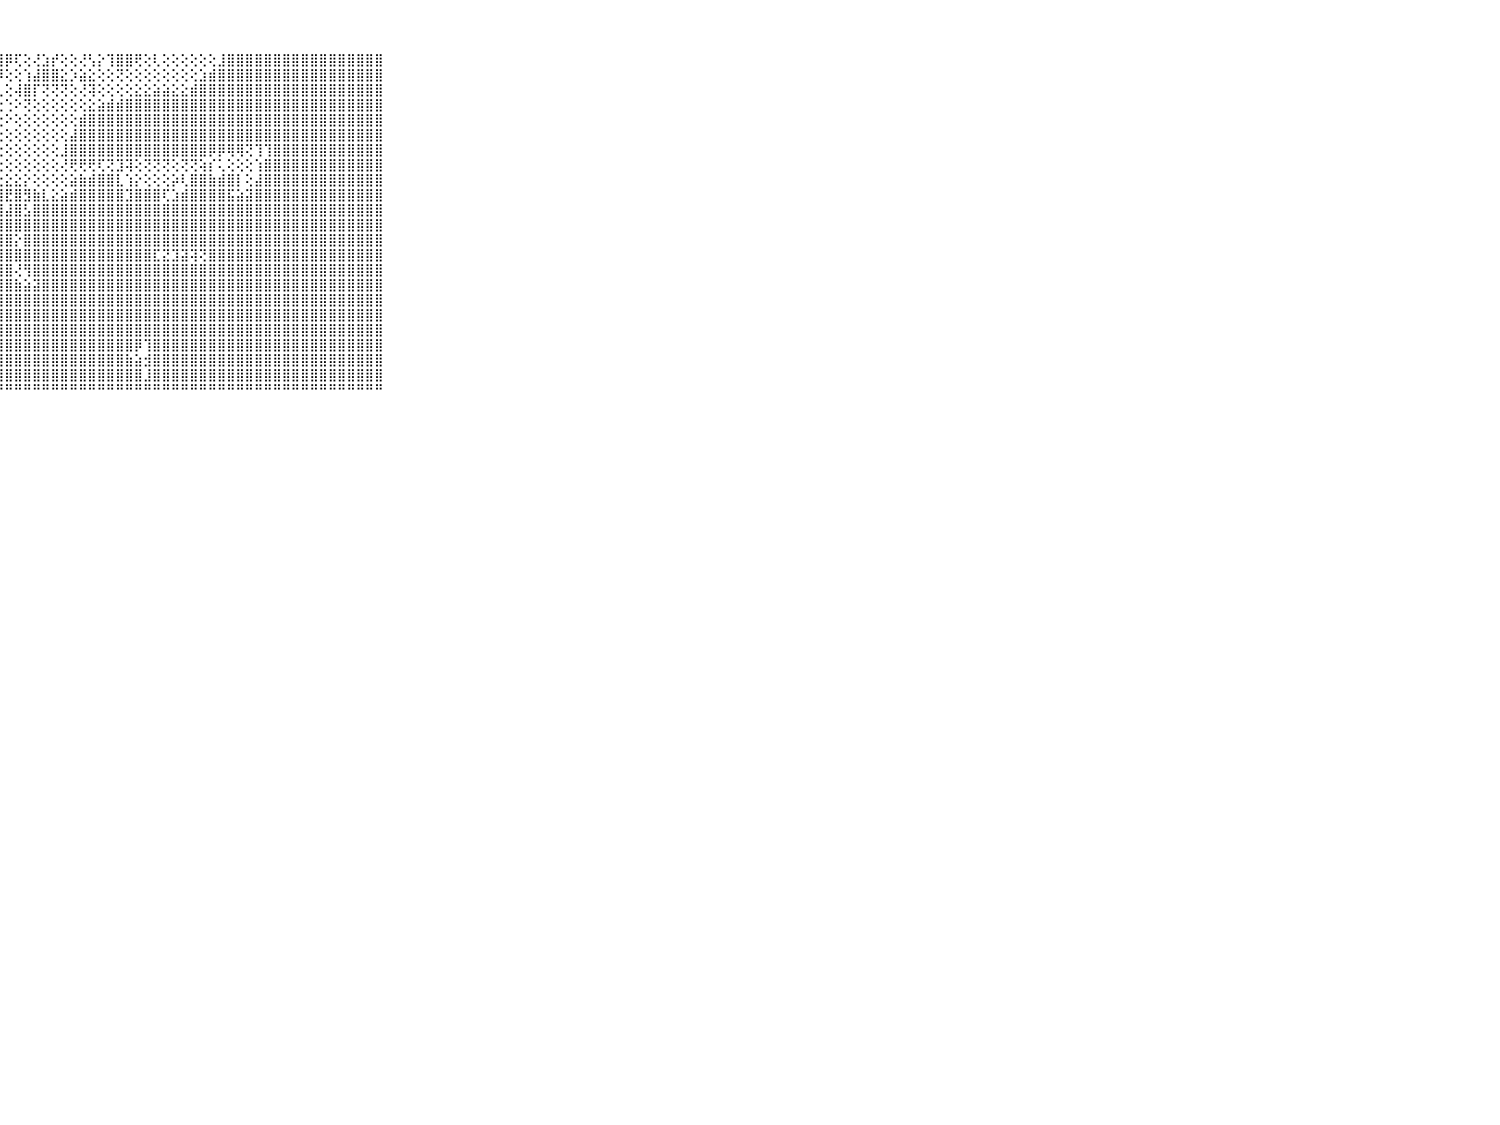

⠀⠀⠀⠀⠀⠀⠀⠀⠀⠀⠀⣿⣿⣿⣿⣿⣿⣿⣿⣿⣿⣿⣿⣿⣿⣿⣿⣿⡿⢏⢕⢜⣱⡞⢕⢕⢜⢣⡕⢹⣿⣿⢟⢕⢇⢕⢕⢕⢕⢕⢕⣸⣿⣿⣿⣿⣿⣿⣿⣿⣿⣿⣿⣿⣿⣿⣿⣿⣿⠀⠀⠀⠀⠀⠀⠀⠀⠀⠀⠀⠀
⠀⠀⠀⠀⠀⠀⠀⠀⠀⠀⠀⣿⣿⣿⣿⣿⣿⣿⣿⣿⣿⣿⣿⣿⣿⣿⣿⡿⢕⢕⢱⣼⣿⣿⣕⡱⣵⣕⢕⢕⢝⢕⢕⢕⢕⢕⢕⢕⢕⣱⣾⣿⣿⣿⣿⣿⣿⣿⣿⣿⣿⣿⣿⣿⣿⣿⣿⣿⣿⠀⠀⠀⠀⠀⠀⠀⠀⠀⠀⠀⠀
⠀⠀⠀⠀⠀⠀⠀⠀⠀⠀⠀⣿⣿⣿⣿⣿⣿⣿⣿⣿⣿⣿⣿⣿⣿⣿⣿⢇⢕⢼⣿⡏⢝⢝⢝⢕⢜⢽⢕⢕⢕⢕⣕⣕⣵⣵⣕⣕⣾⣿⣿⣿⣿⣿⣿⣿⣿⣿⣿⣿⣿⣿⣿⣿⣿⣿⣿⣿⣿⠀⠀⠀⠀⠀⠀⠀⠀⠀⠀⠀⠀
⠀⠀⠀⠀⠀⠀⠀⠀⠀⠀⠀⣿⣿⣿⣿⣿⣿⣿⣿⣿⣿⣿⣿⣿⣿⣿⡕⢕⢑⠕⢝⢕⢕⢕⢕⢕⢕⣕⣵⣾⣾⣿⣿⣿⣿⣿⣿⣿⣿⣿⣿⣿⣿⣿⣿⣿⣿⣿⣿⣿⣿⣿⣿⣿⣿⣿⣿⣿⣿⠀⠀⠀⠀⠀⠀⠀⠀⠀⠀⠀⠀
⠀⠀⠀⠀⠀⠀⠀⠀⠀⠀⠀⣿⣿⣿⣿⣿⣿⣿⣿⣿⣿⣿⣿⣿⣿⣿⡇⢕⠕⢕⢕⢕⢕⢕⢕⢕⣾⣿⣿⣿⣿⣿⣿⣿⣿⣿⣿⣿⣿⣿⣿⣿⣿⣿⣿⣿⣿⣿⣿⣿⣿⣿⣿⣿⣿⣿⣿⣿⣿⠀⠀⠀⠀⠀⠀⠀⠀⠀⠀⠀⠀
⠀⠀⠀⠀⠀⠀⠀⠀⠀⠀⠀⣿⣿⣿⣿⣿⣿⣿⣿⣿⣿⣿⣿⣿⣿⣿⢕⢕⢕⢕⢕⢕⢕⢕⢕⣼⣿⣿⣿⣿⣿⣿⣿⣿⣿⣿⣿⣿⣿⣿⣿⣿⣿⣿⣿⣿⣿⣿⣿⣿⣿⣿⣿⣿⣿⣿⣿⣿⣿⠀⠀⠀⠀⠀⠀⠀⠀⠀⠀⠀⠀
⠀⠀⠀⠀⠀⠀⠀⠀⠀⠀⠀⣿⣿⣿⣿⣿⣿⣿⣿⣿⣿⣿⣿⣿⣿⣿⢕⢕⢕⢕⢕⢕⢕⢕⣸⣿⣿⣿⣿⣿⣿⣿⣿⣿⣿⣿⣿⣿⣿⣿⡿⡿⢿⢿⢝⢹⢹⣿⣿⣿⣿⣿⣿⣿⣿⣿⣿⣿⣿⠀⠀⠀⠀⠀⠀⠀⠀⠀⠀⠀⠀
⠀⠀⠀⠀⠀⠀⠀⠀⠀⠀⠀⣿⣿⣿⣿⣿⣿⣿⣿⣿⣿⣿⣿⣿⣿⣿⢕⢕⢕⢕⢕⢕⢕⢕⢜⢟⢟⢟⢏⢝⣹⢽⢕⢝⢝⢝⢕⢝⢝⢵⡎⢅⢕⢕⢕⢱⣿⣿⣿⣿⣿⣿⣿⣿⣿⣿⣿⣿⣿⠀⠀⠀⠀⠀⠀⠀⠀⠀⠀⠀⠀
⠀⠀⠀⠀⠀⠀⠀⠀⠀⠀⠀⣿⣿⣿⣿⣿⣿⣿⣿⣿⣿⣿⣿⣿⣿⣿⡕⢕⣕⣕⡕⢕⢕⢕⢕⣵⣷⣾⣿⣿⣇⢱⡕⢕⢕⢕⡵⢇⣿⣿⣷⣾⣿⡇⢕⣼⣿⣿⣿⣿⣿⣿⣿⣿⣿⣿⣿⣿⣿⠀⠀⠀⠀⠀⠀⠀⠀⠀⠀⠀⠀
⠀⠀⠀⠀⠀⠀⠀⠀⠀⠀⠀⣿⣿⣿⣿⣿⣿⣿⣿⣿⣿⣿⣿⣿⣿⣿⣿⣼⣟⣿⣻⣷⣇⣕⣵⣾⣿⣿⣿⣿⣿⣹⣿⣿⣿⢏⣱⣾⣿⣿⣿⣿⣯⣵⣽⣿⣿⣿⣿⣿⣿⣿⣿⣿⣿⣿⣿⣿⣿⠀⠀⠀⠀⠀⠀⠀⠀⠀⠀⠀⠀
⠀⠀⠀⠀⠀⠀⠀⠀⠀⠀⠀⣿⣿⣿⣿⣿⣿⣿⣿⣿⣿⣿⣿⣿⣿⣿⣿⣿⣼⣿⣣⣿⣿⣿⣿⣿⣿⣿⣿⣿⣿⣿⣿⣿⣿⣿⣿⣿⣿⣿⣿⣿⣿⣿⣿⣿⣿⣿⣿⣿⣿⣿⣿⣿⣿⣿⣿⣿⣿⠀⠀⠀⠀⠀⠀⠀⠀⠀⠀⠀⠀
⠀⠀⠀⠀⠀⠀⠀⠀⠀⠀⠀⣿⣿⣿⣿⣿⣿⣿⣿⣿⣿⣿⣿⣿⣿⣿⣿⣿⣿⣿⣿⣿⣿⣿⣿⣿⣿⣿⣿⣿⣿⣿⣿⣿⣿⣿⣿⣿⣿⣿⣿⣿⣿⣿⣿⣿⣿⣿⣿⣿⣿⣿⣿⣿⣿⣿⣿⣿⣿⠀⠀⠀⠀⠀⠀⠀⠀⠀⠀⠀⠀
⠀⠀⠀⠀⠀⠀⠀⠀⠀⠀⠀⣿⣿⣿⣿⣿⣿⣿⣿⣿⣿⣿⣿⣿⣿⣿⣿⣿⣿⡕⣿⣿⣿⣿⣿⣿⣿⣿⣿⣿⣿⣿⣿⣿⣿⣿⣿⣿⣿⣿⣿⣿⣿⣿⣿⣿⣿⣿⣿⣿⣿⣿⣿⣿⣿⣿⣿⣿⣿⠀⠀⠀⠀⠀⠀⠀⠀⠀⠀⠀⠀
⠀⠀⠀⠀⠀⠀⠀⠀⠀⠀⠀⣿⣿⣿⣿⣿⣿⣿⣿⣿⣿⣿⣿⣿⣿⣿⣿⣿⣿⣿⣿⣿⣿⣿⣿⣿⣿⣿⣿⣿⣿⣿⣿⣿⣏⣝⣹⣽⢽⢝⣿⣿⣿⣿⣿⣿⣿⣿⣿⣿⣿⣿⣿⣿⣿⣿⣿⣿⣿⠀⠀⠀⠀⠀⠀⠀⠀⠀⠀⠀⠀
⠀⠀⠀⠀⠀⠀⠀⠀⠀⠀⠀⣿⣿⣿⣿⣿⣿⣿⣿⣿⣿⣿⣿⣿⣿⣿⣿⣿⣿⢜⢻⣿⣿⣿⣿⣿⣿⣿⣿⣿⣿⣿⣿⣿⣿⣿⣿⣿⣿⣿⣿⣿⣿⣿⣿⣿⣿⣿⣿⣿⣿⣿⣿⣿⣿⣿⣿⣿⣿⠀⠀⠀⠀⠀⠀⠀⠀⠀⠀⠀⠀
⠀⠀⠀⠀⠀⠀⠀⠀⠀⠀⠀⣿⣿⣿⣿⣿⣿⣿⣿⣿⣿⣿⣿⣿⣿⣿⣿⣿⣿⣷⣵⣽⣿⣿⣿⣿⣿⣿⣿⣿⣿⣿⣿⣿⣿⣿⣿⣿⣿⣿⣿⣿⣿⣿⣿⣿⣿⣿⣿⣿⣿⣿⣿⣿⣿⣿⣿⣿⣿⠀⠀⠀⠀⠀⠀⠀⠀⠀⠀⠀⠀
⠀⠀⠀⠀⠀⠀⠀⠀⠀⠀⠀⣿⣿⣿⣿⣿⣿⣿⣿⣿⣿⣿⣿⣿⣿⣿⣿⣿⣿⣿⣿⣿⣿⣿⣿⣿⣿⣿⣿⣿⣿⣿⣿⣿⣿⣿⣿⣿⣿⣿⣿⣿⣿⣿⣿⣿⣿⣿⣿⣿⣿⣿⣿⣿⣿⣿⣿⣿⣿⠀⠀⠀⠀⠀⠀⠀⠀⠀⠀⠀⠀
⠀⠀⠀⠀⠀⠀⠀⠀⠀⠀⠀⣿⣿⣿⣿⣿⣿⣿⣿⣿⣿⣿⣿⣿⣿⣿⣿⣿⣿⣿⣿⣿⣿⣿⣿⣿⣿⣿⣿⣿⣿⣿⣿⣿⣿⣿⣿⣿⣿⣿⣿⣿⣿⣿⣿⣿⣿⣿⣿⣿⣿⣿⣿⣿⣿⣿⣿⣿⣿⠀⠀⠀⠀⠀⠀⠀⠀⠀⠀⠀⠀
⠀⠀⠀⠀⠀⠀⠀⠀⠀⠀⠀⣿⣿⣿⣿⣿⣿⣿⣿⣿⣿⣿⣿⣿⣿⣿⣿⣿⣿⣿⣿⣿⣿⣿⣿⣿⣿⣿⣿⣿⣿⣿⣿⣿⣿⣿⣿⣿⣿⣿⣿⣿⣿⣿⣿⣿⣿⣿⣿⣿⣿⣿⣿⣿⣿⣿⣿⣿⣿⠀⠀⠀⠀⠀⠀⠀⠀⠀⠀⠀⠀
⠀⠀⠀⠀⠀⠀⠀⠀⠀⠀⠀⣿⣿⣿⣿⣿⣿⣿⣿⣿⣿⣿⣿⣿⣿⣿⣿⣿⣿⣿⣿⣿⣿⣿⣿⣿⣿⣿⣿⣿⣿⣿⡿⢹⣿⣿⣿⣿⣿⣿⣿⣿⣿⣿⣿⣿⣿⣿⣿⣿⣿⣿⣿⣿⣿⣿⣿⣿⣿⠀⠀⠀⠀⠀⠀⠀⠀⠀⠀⠀⠀
⠀⠀⠀⠀⠀⠀⠀⠀⠀⠀⠀⣿⣿⣿⣿⣿⣿⣿⣿⣿⣿⣿⣿⣿⣿⣿⣿⣿⣿⣿⣿⣿⣿⣿⣿⣿⣿⣿⣿⣿⣿⣷⣵⣺⣿⣿⣿⣿⣿⣿⣿⣿⣿⣿⣿⣿⣿⣿⣿⣿⣿⣿⣿⣿⣿⣿⣿⣿⣿⠀⠀⠀⠀⠀⠀⠀⠀⠀⠀⠀⠀
⠀⠀⠀⠀⠀⠀⠀⠀⠀⠀⠀⣿⣿⣿⣿⣿⣿⣿⣿⣿⣿⣿⣿⣿⣿⣿⣿⣿⣿⣿⣿⣿⣿⣿⣿⣿⣿⣿⣿⣿⣿⣿⣿⣸⣿⣿⣿⣿⣿⣿⣿⣿⣿⣿⣿⣿⣿⣿⣿⣿⣿⣿⣿⣿⣿⣿⣿⣿⣿⠀⠀⠀⠀⠀⠀⠀⠀⠀⠀⠀⠀
⠀⠀⠀⠀⠀⠀⠀⠀⠀⠀⠀⠛⠛⠛⠛⠛⠛⠛⠛⠛⠛⠛⠛⠛⠛⠛⠛⠛⠛⠛⠛⠛⠛⠛⠛⠛⠛⠛⠛⠛⠛⠛⠛⠛⠛⠛⠛⠛⠛⠛⠛⠛⠛⠛⠛⠛⠛⠛⠛⠛⠛⠛⠛⠛⠛⠛⠛⠛⠛⠀⠀⠀⠀⠀⠀⠀⠀⠀⠀⠀⠀